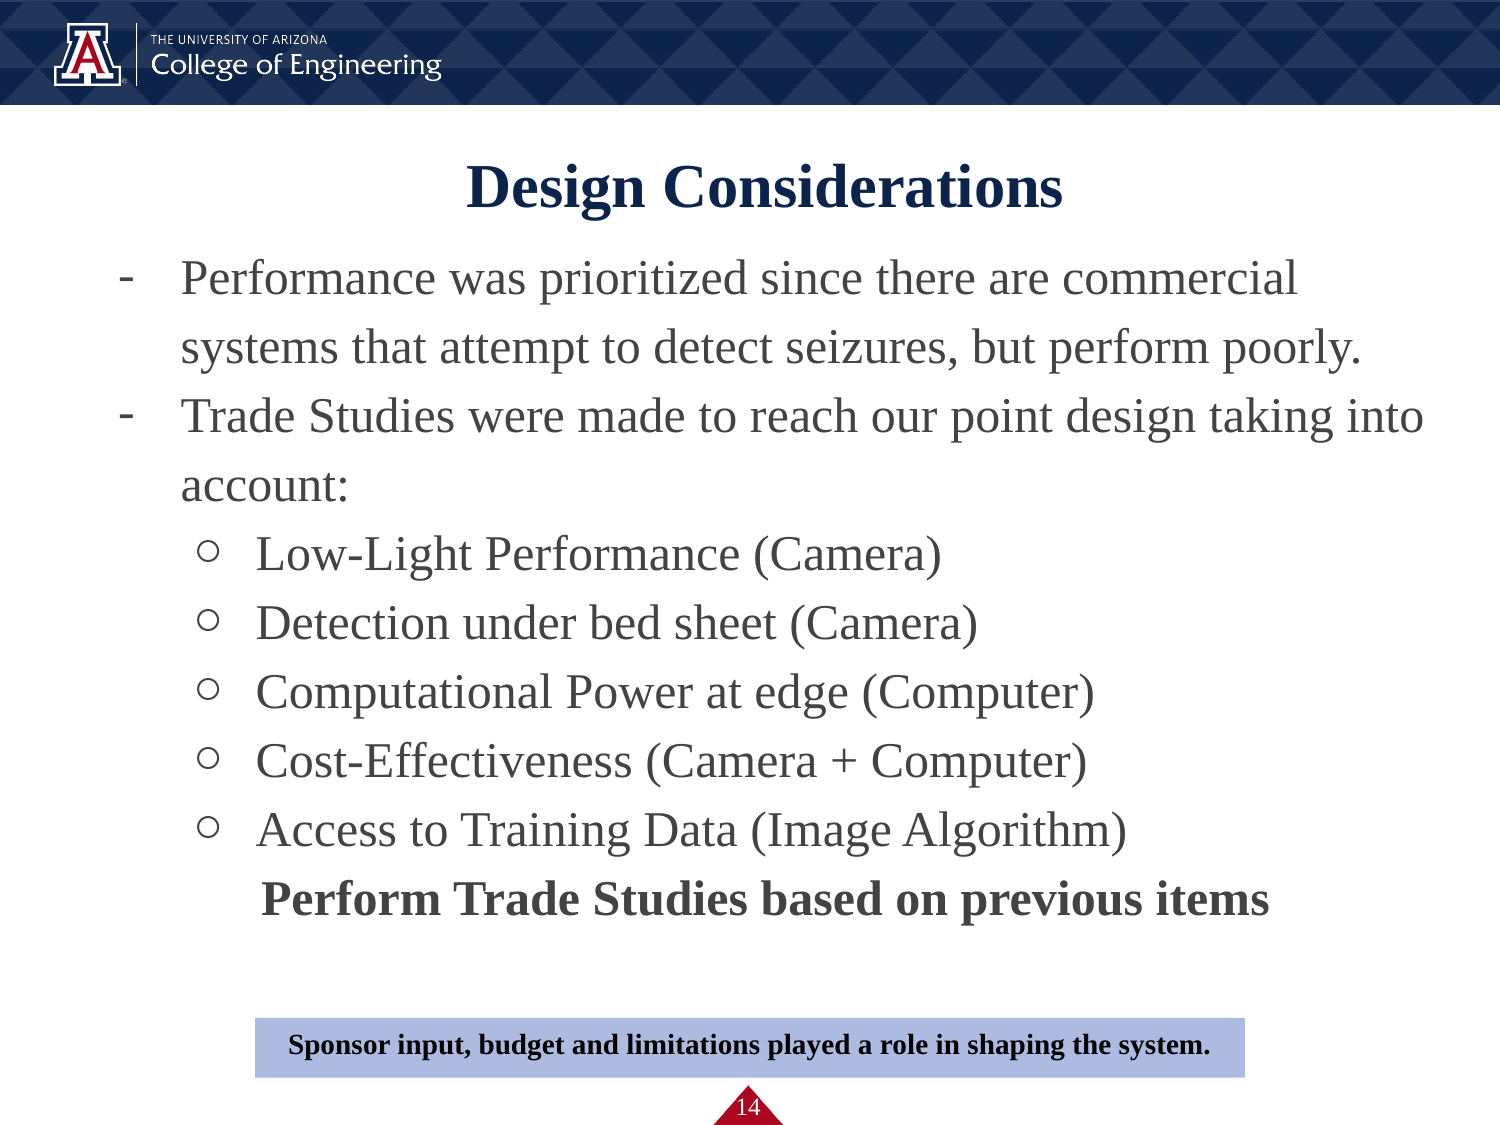

# Design Considerations
Performance was prioritized since there are commercial systems that attempt to detect seizures, but perform poorly.
Trade Studies were made to reach our point design taking into account:
Low-Light Performance (Camera)
Detection under bed sheet (Camera)
Computational Power at edge (Computer)
Cost-Effectiveness (Camera + Computer)
Access to Training Data (Image Algorithm)
Perform Trade Studies based on previous items
Sponsor input, budget and limitations played a role in shaping the system.
14